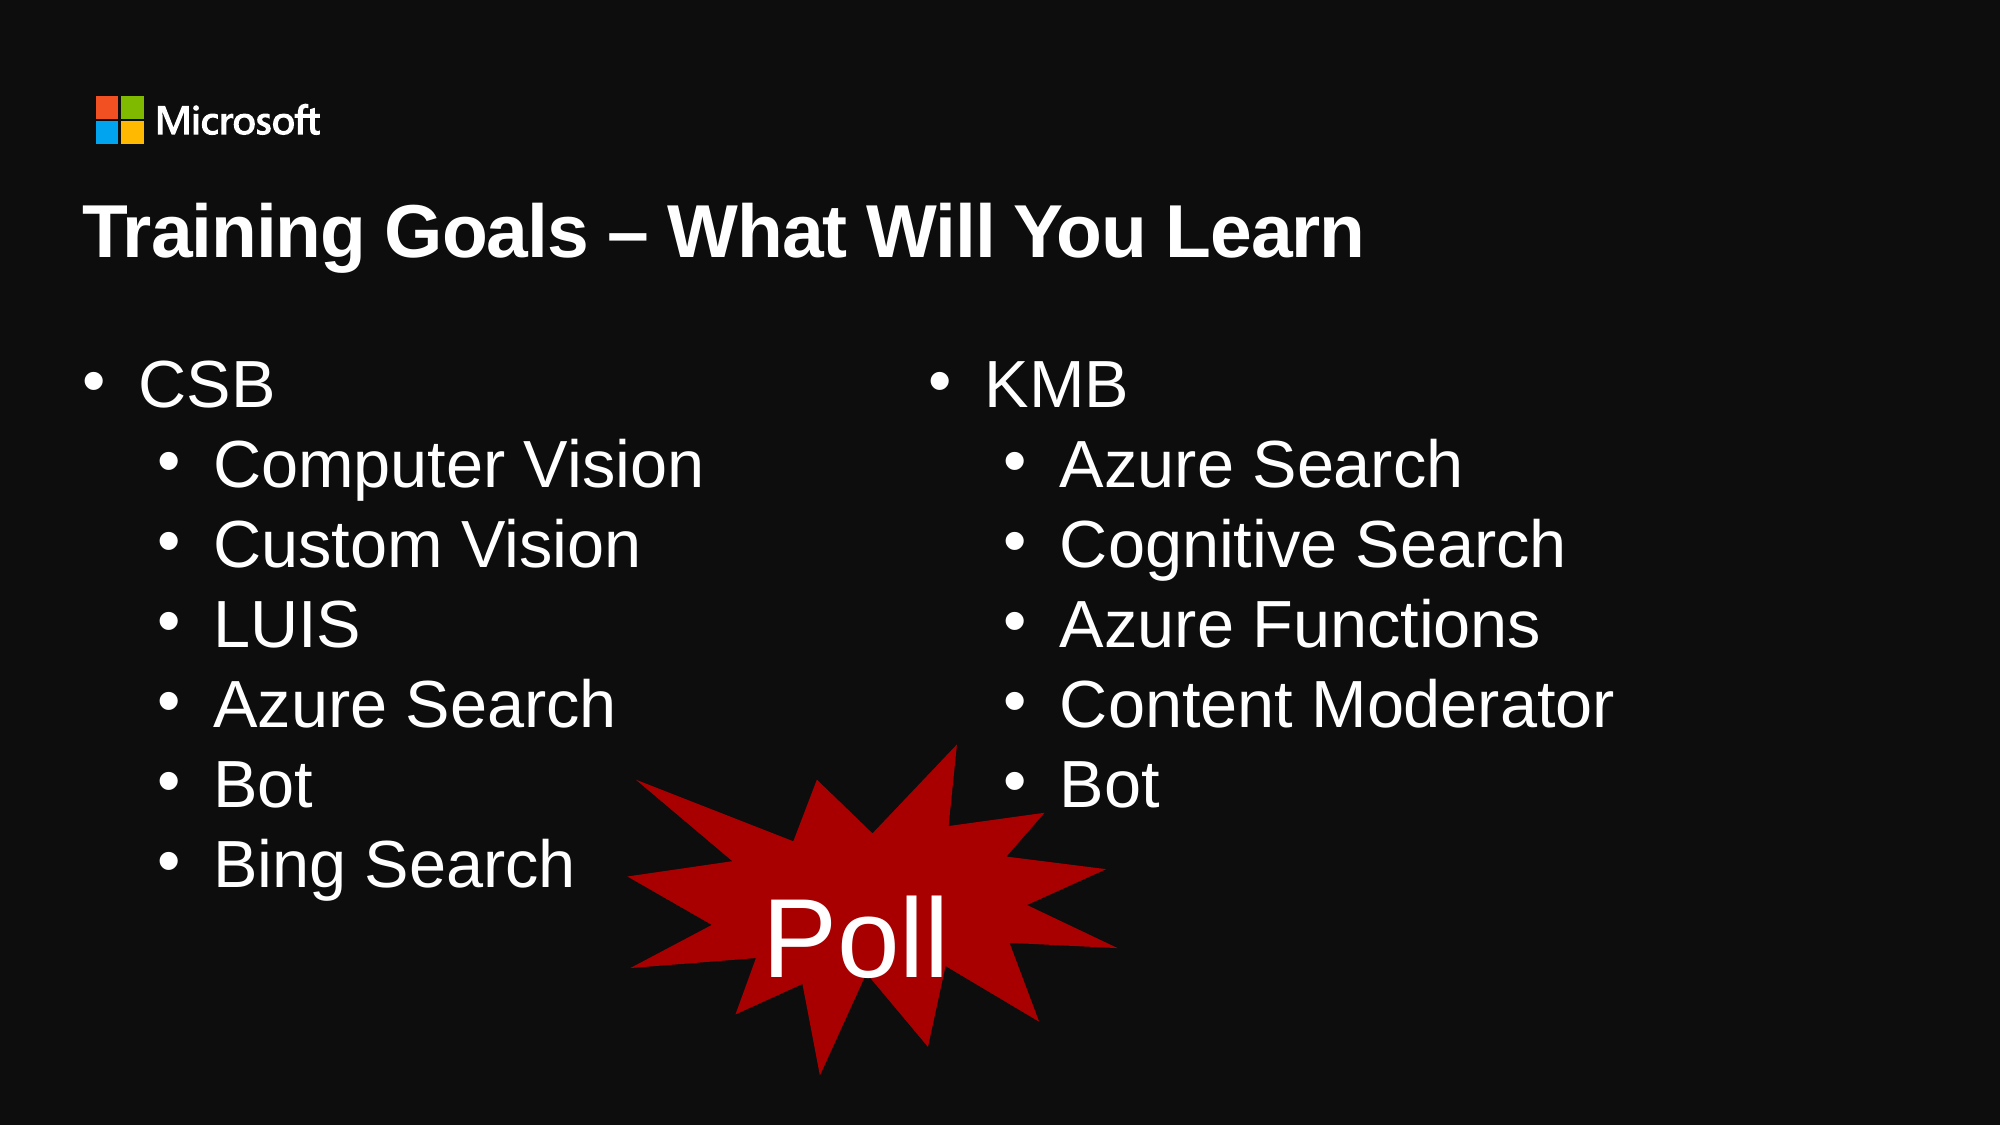

# Training Goals – What Will You Learn
CSB
Computer Vision
Custom Vision
LUIS
Azure Search
Bot
Bing Search
KMB
Azure Search
Cognitive Search
Azure Functions
Content Moderator
Bot
Poll